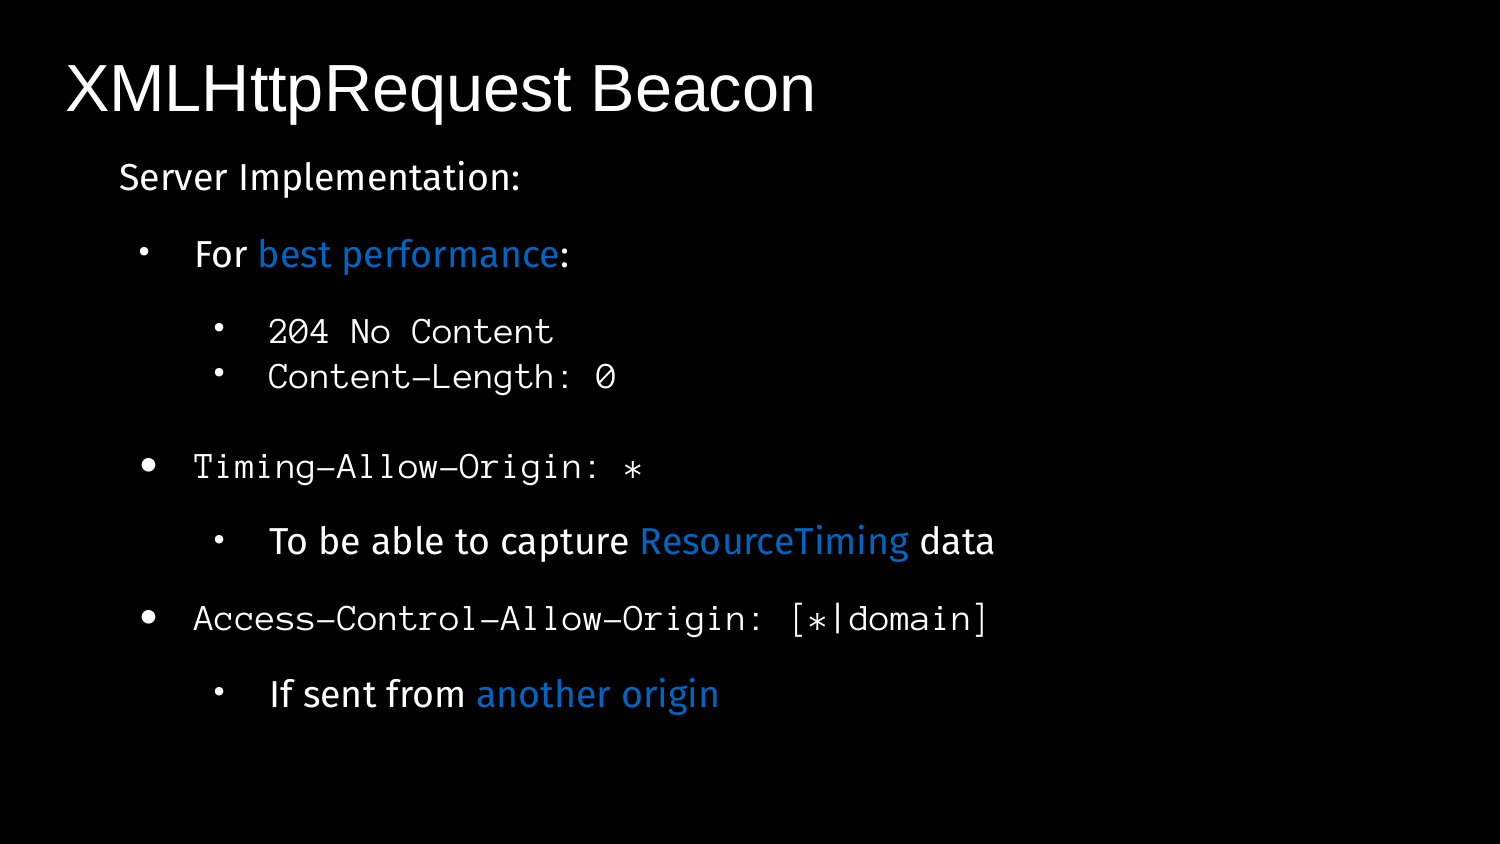

# XMLHttpRequest Beacon
Server Implementation:
For best performance:
204 No Content
Content-Length: 0
Timing-Allow-Origin: *
To be able to capture ResourceTiming data
Access-Control-Allow-Origin: [*|domain]
If sent from another origin